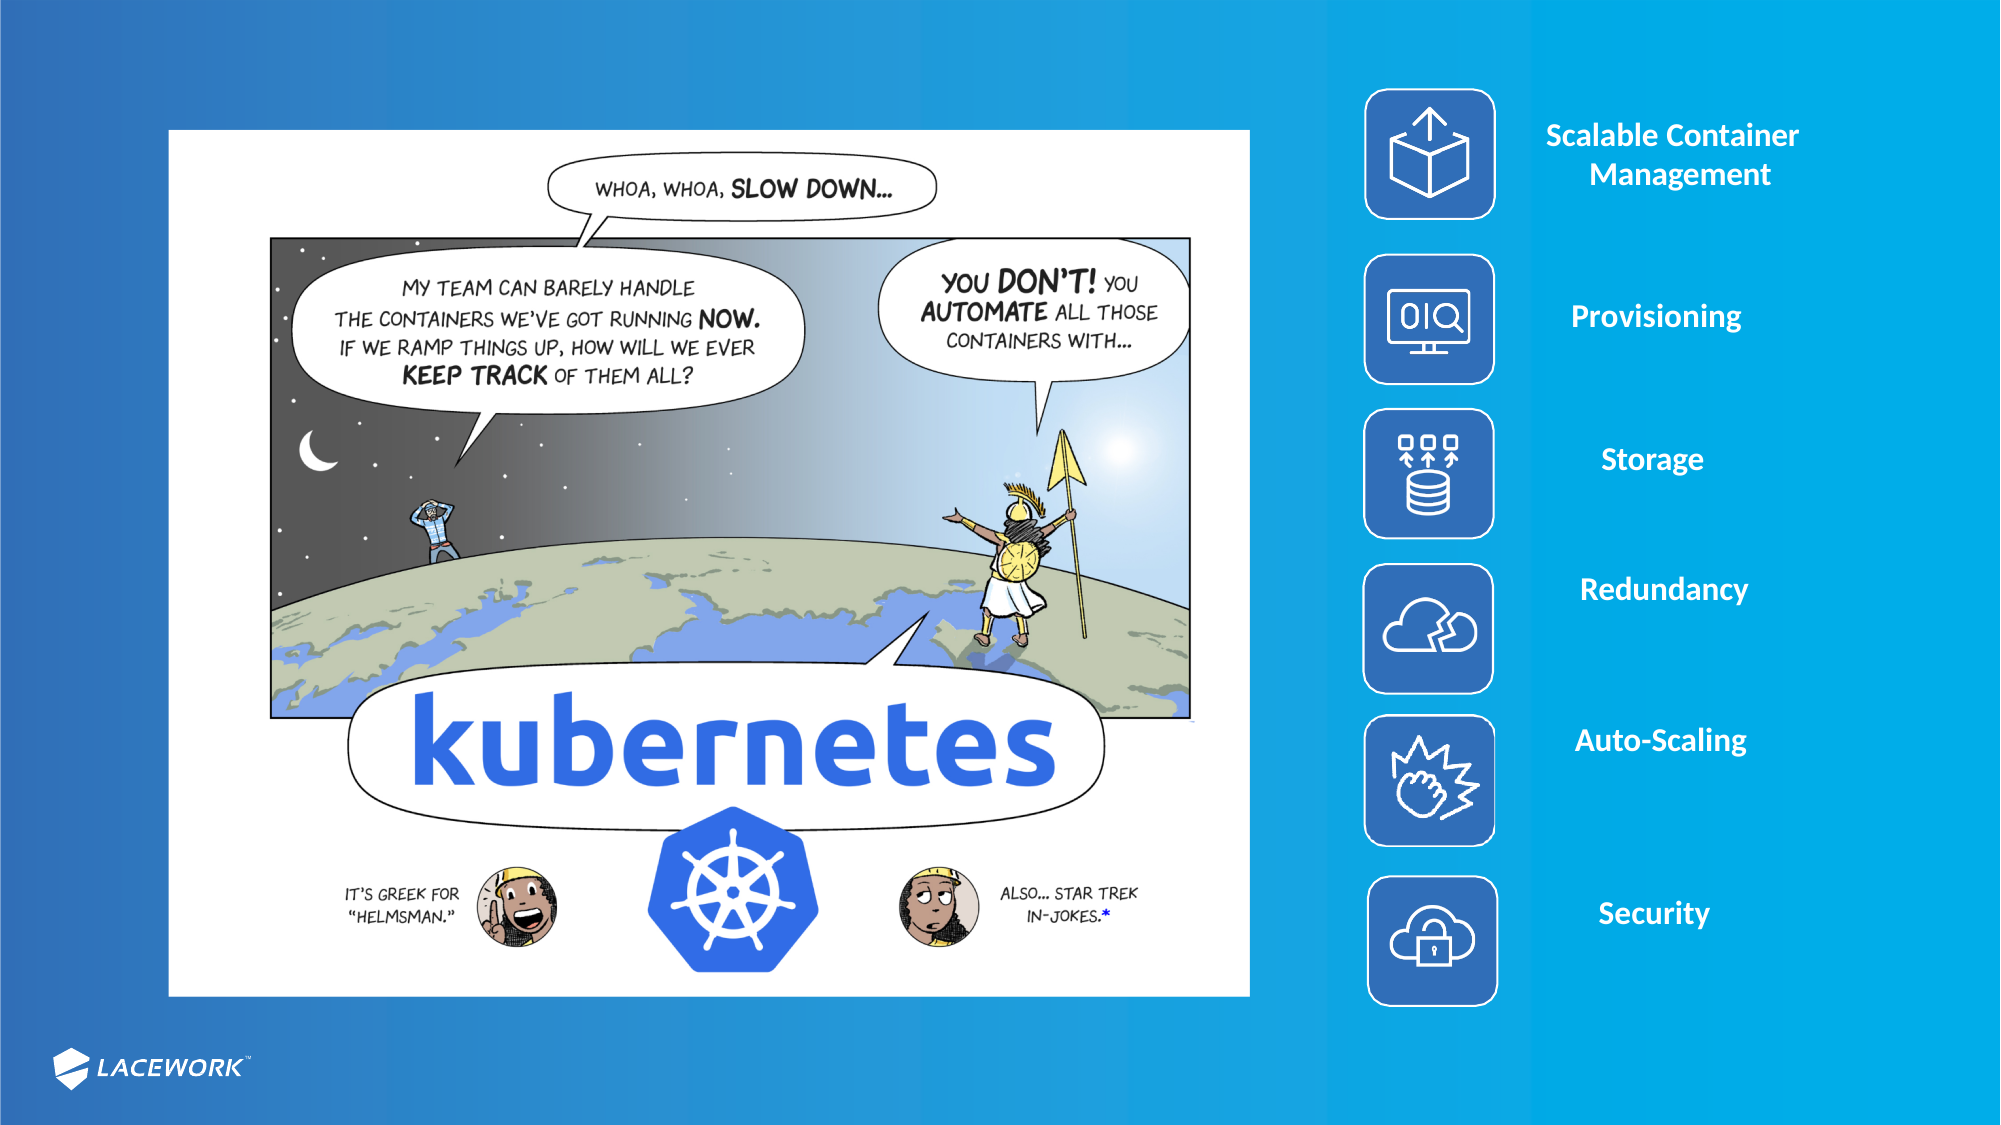

Scalable Container  Management

Provisioning

Storage

Redundancy

Auto-Scaling

Security